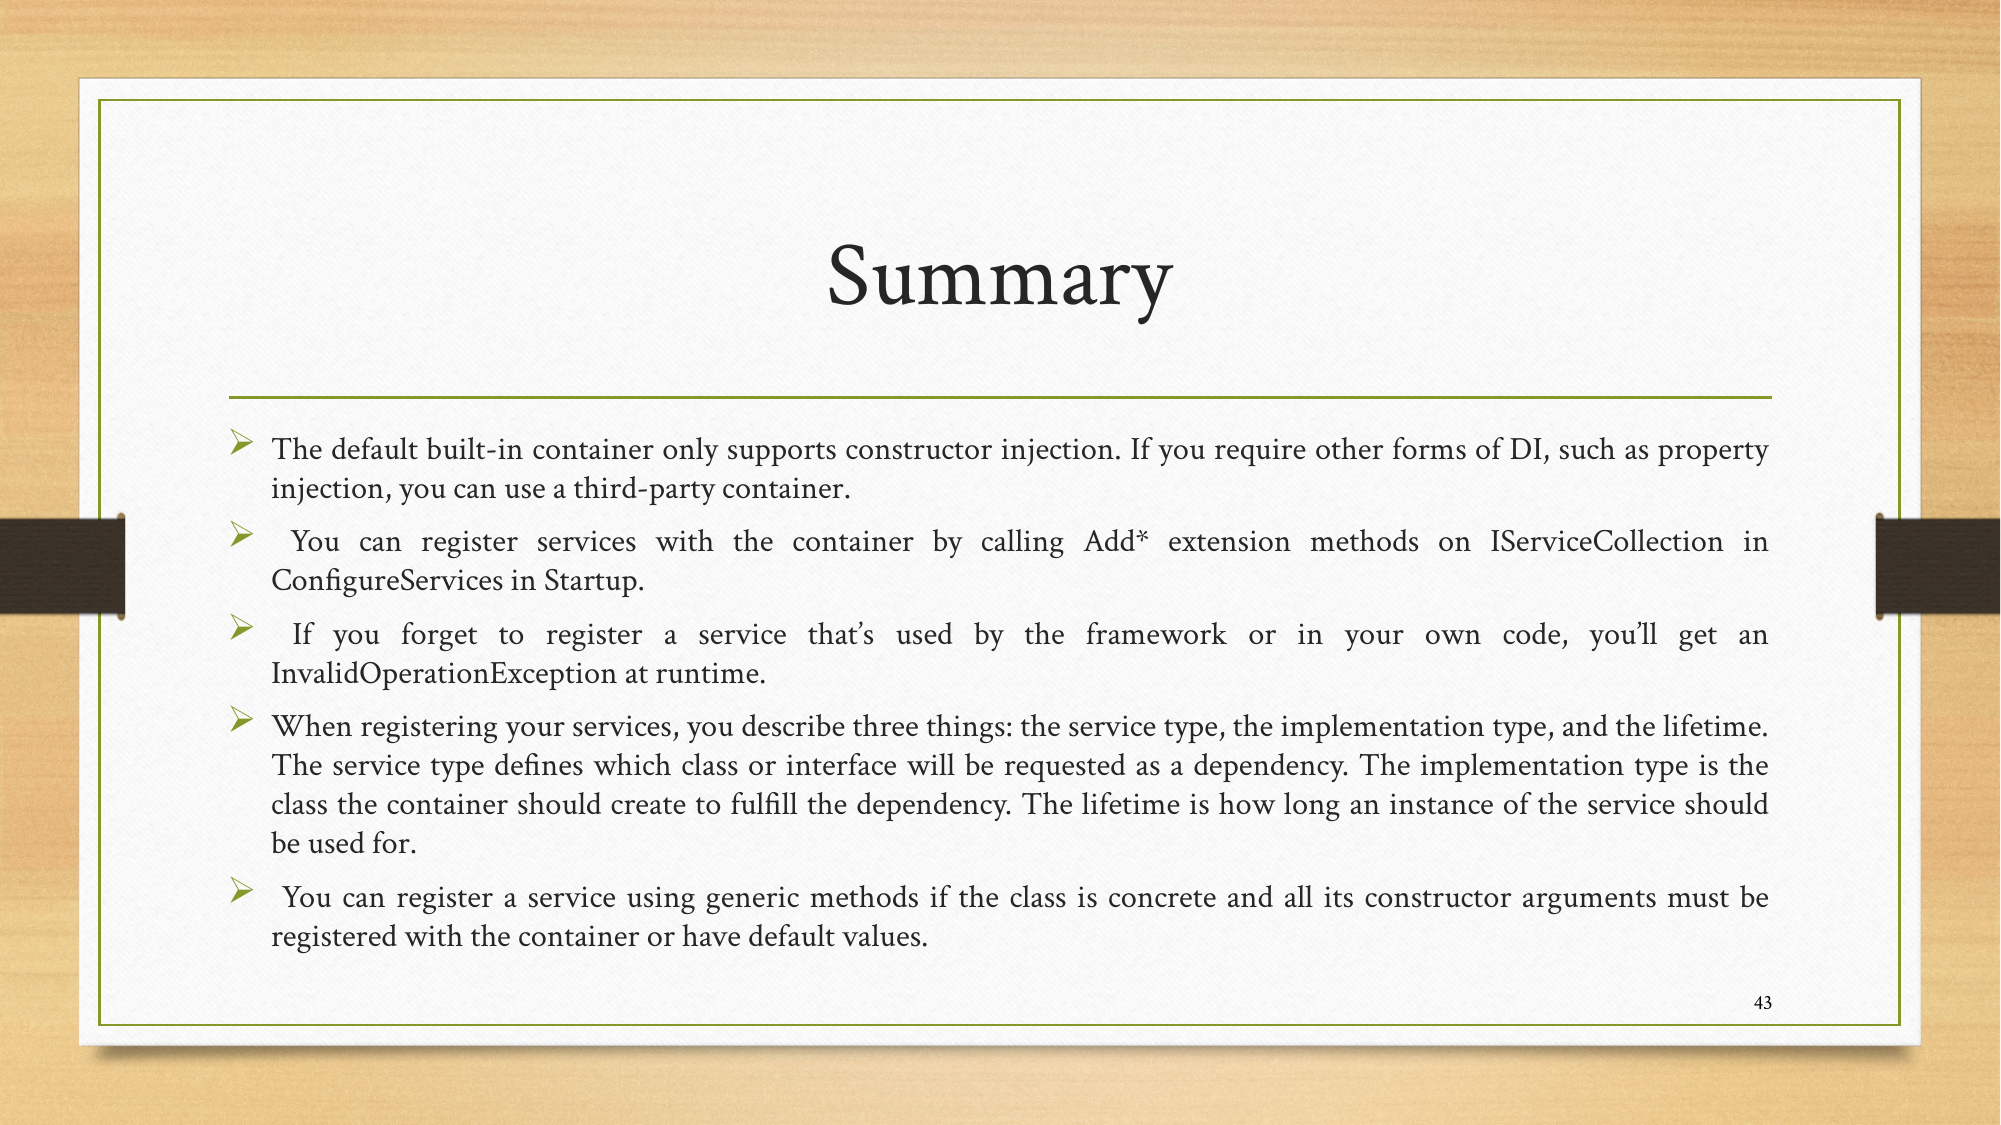

# Summary
The default built-in container only supports constructor injection. If you require other forms of DI, such as property injection, you can use a third-party container.
 You can register services with the container by calling Add* extension methods on IServiceCollection in ConfigureServices in Startup.
 If you forget to register a service that’s used by the framework or in your own code, you’ll get an InvalidOperationException at runtime.
When registering your services, you describe three things: the service type, the implementation type, and the lifetime. The service type defines which class or interface will be requested as a dependency. The implementation type is the class the container should create to fulfill the dependency. The lifetime is how long an instance of the service should be used for.
 You can register a service using generic methods if the class is concrete and all its constructor arguments must be registered with the container or have default values.
43